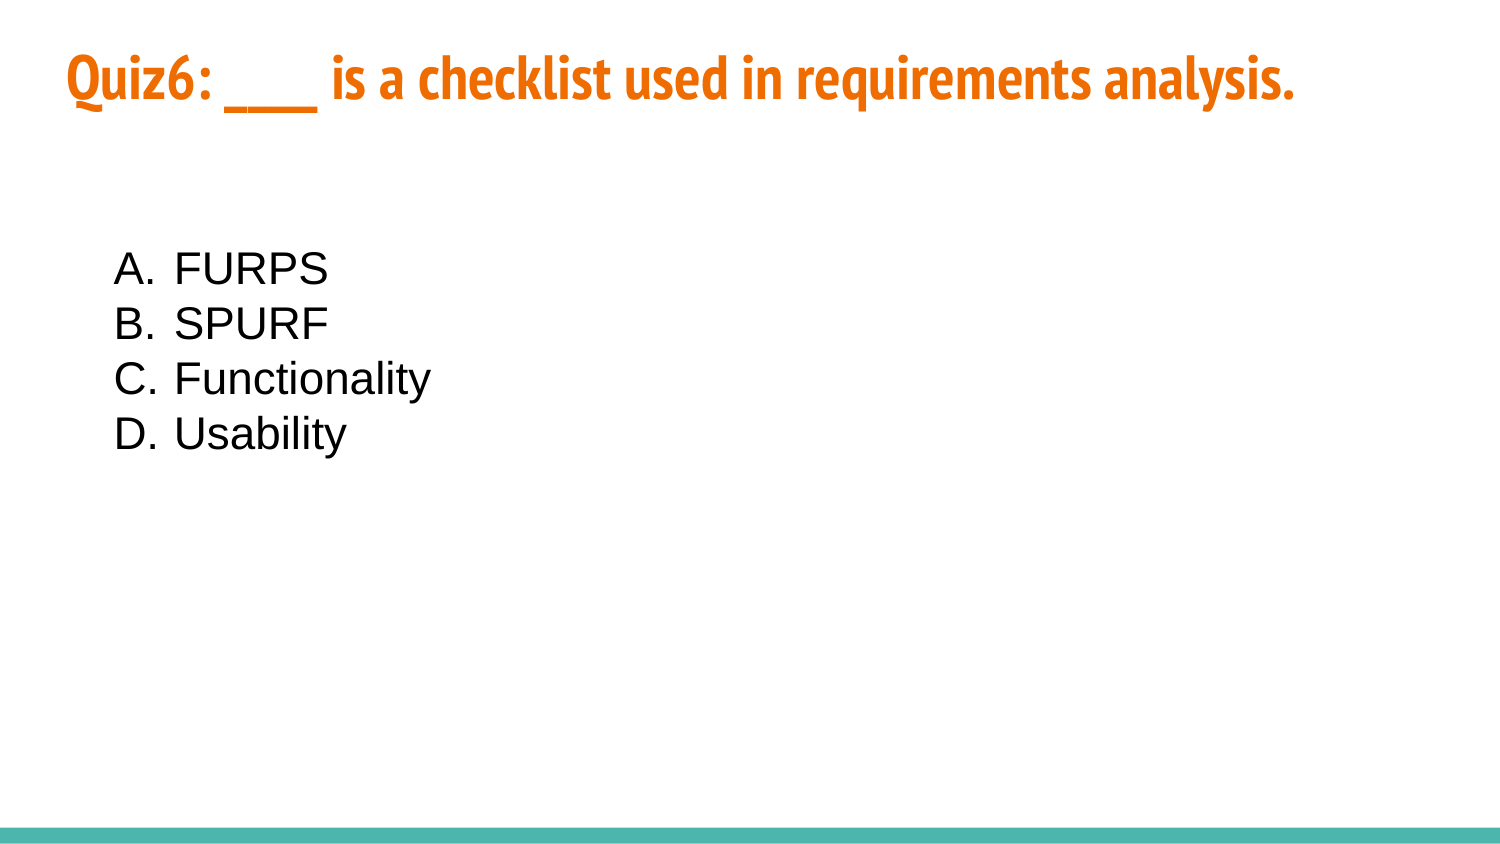

# Quiz6: ____ is a checklist used in requirements analysis.

FURPS
SPURF
Functionality
Usability